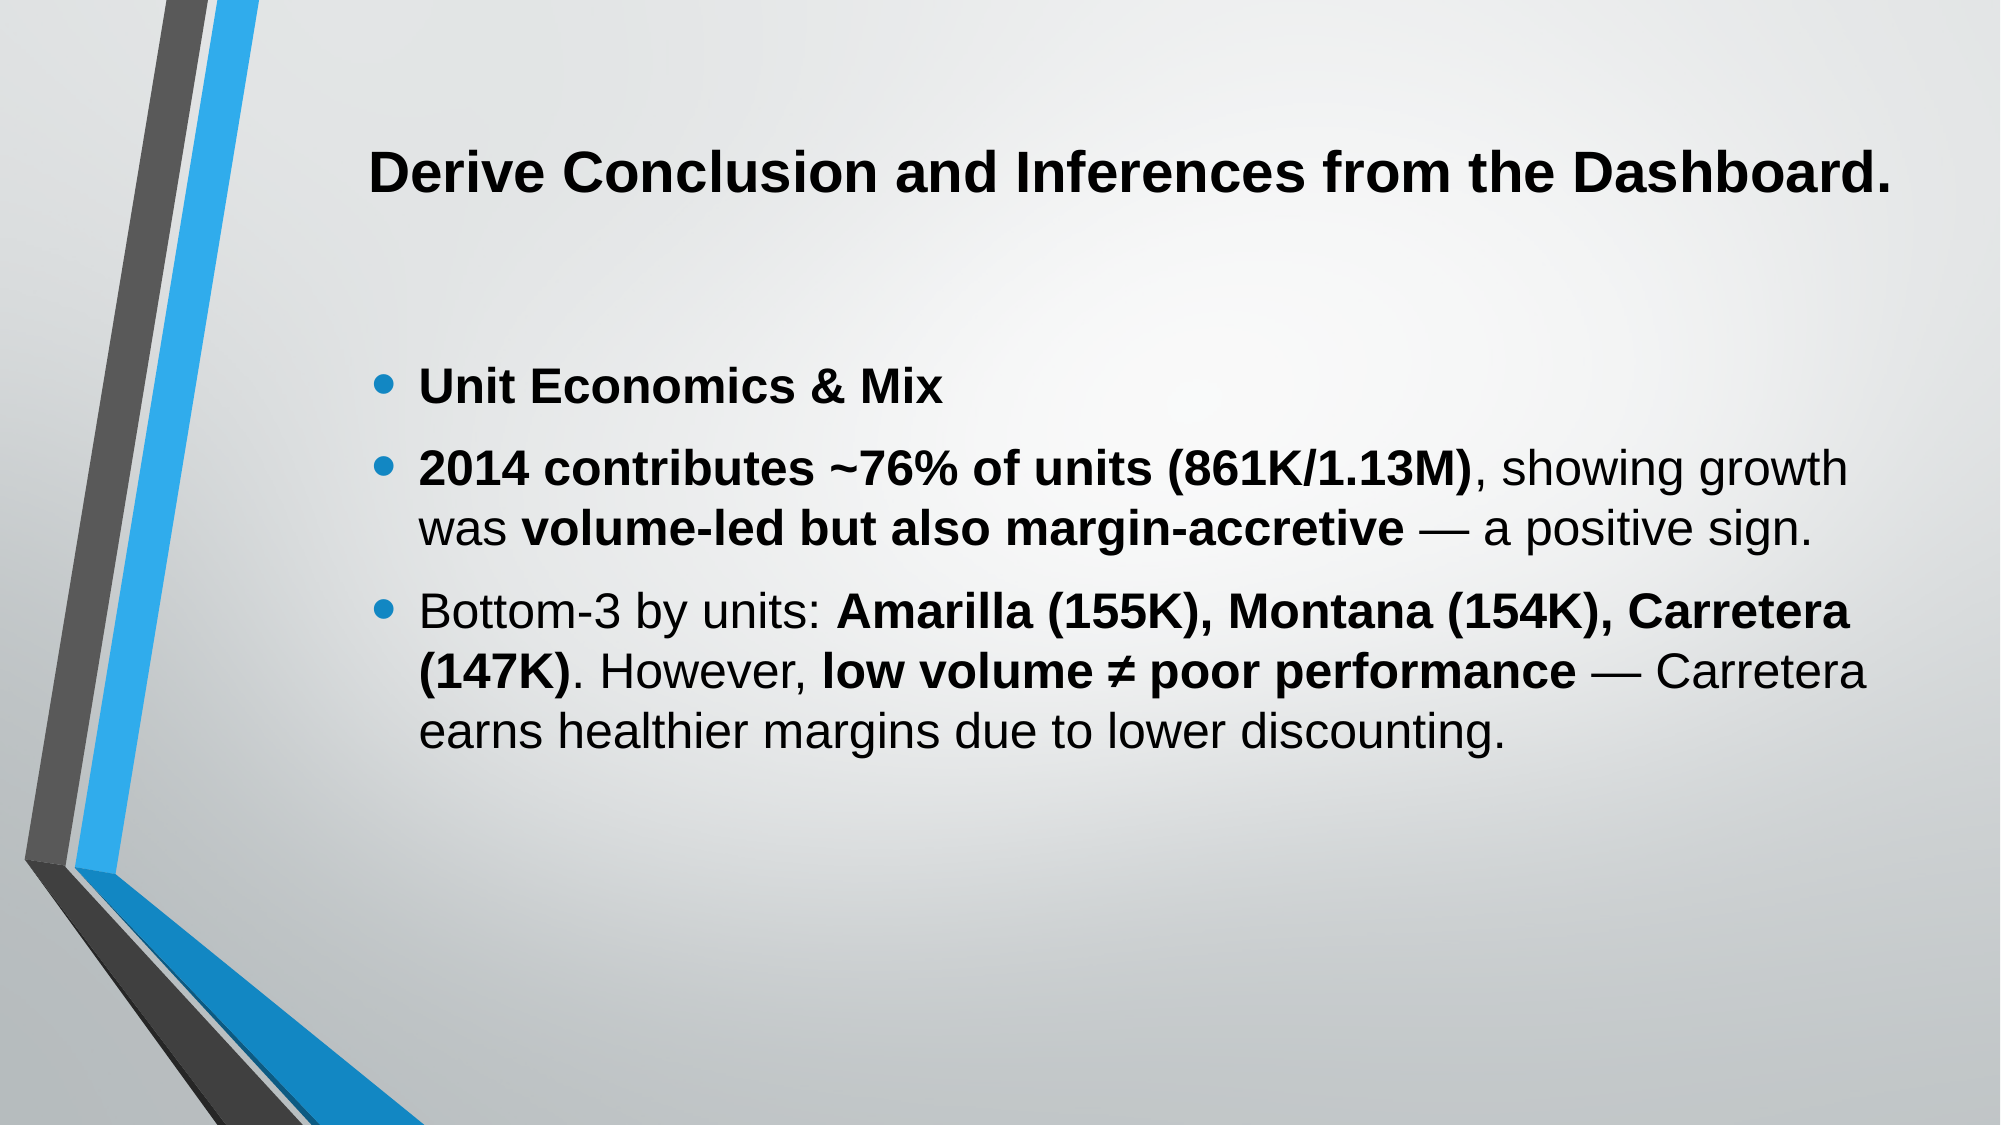

# Derive Conclusion and Inferences from the Dashboard.
Unit Economics & Mix
2014 contributes ~76% of units (861K/1.13M), showing growth was volume-led but also margin-accretive — a positive sign.
Bottom-3 by units: Amarilla (155K), Montana (154K), Carretera (147K). However, low volume ≠ poor performance — Carretera earns healthier margins due to lower discounting.